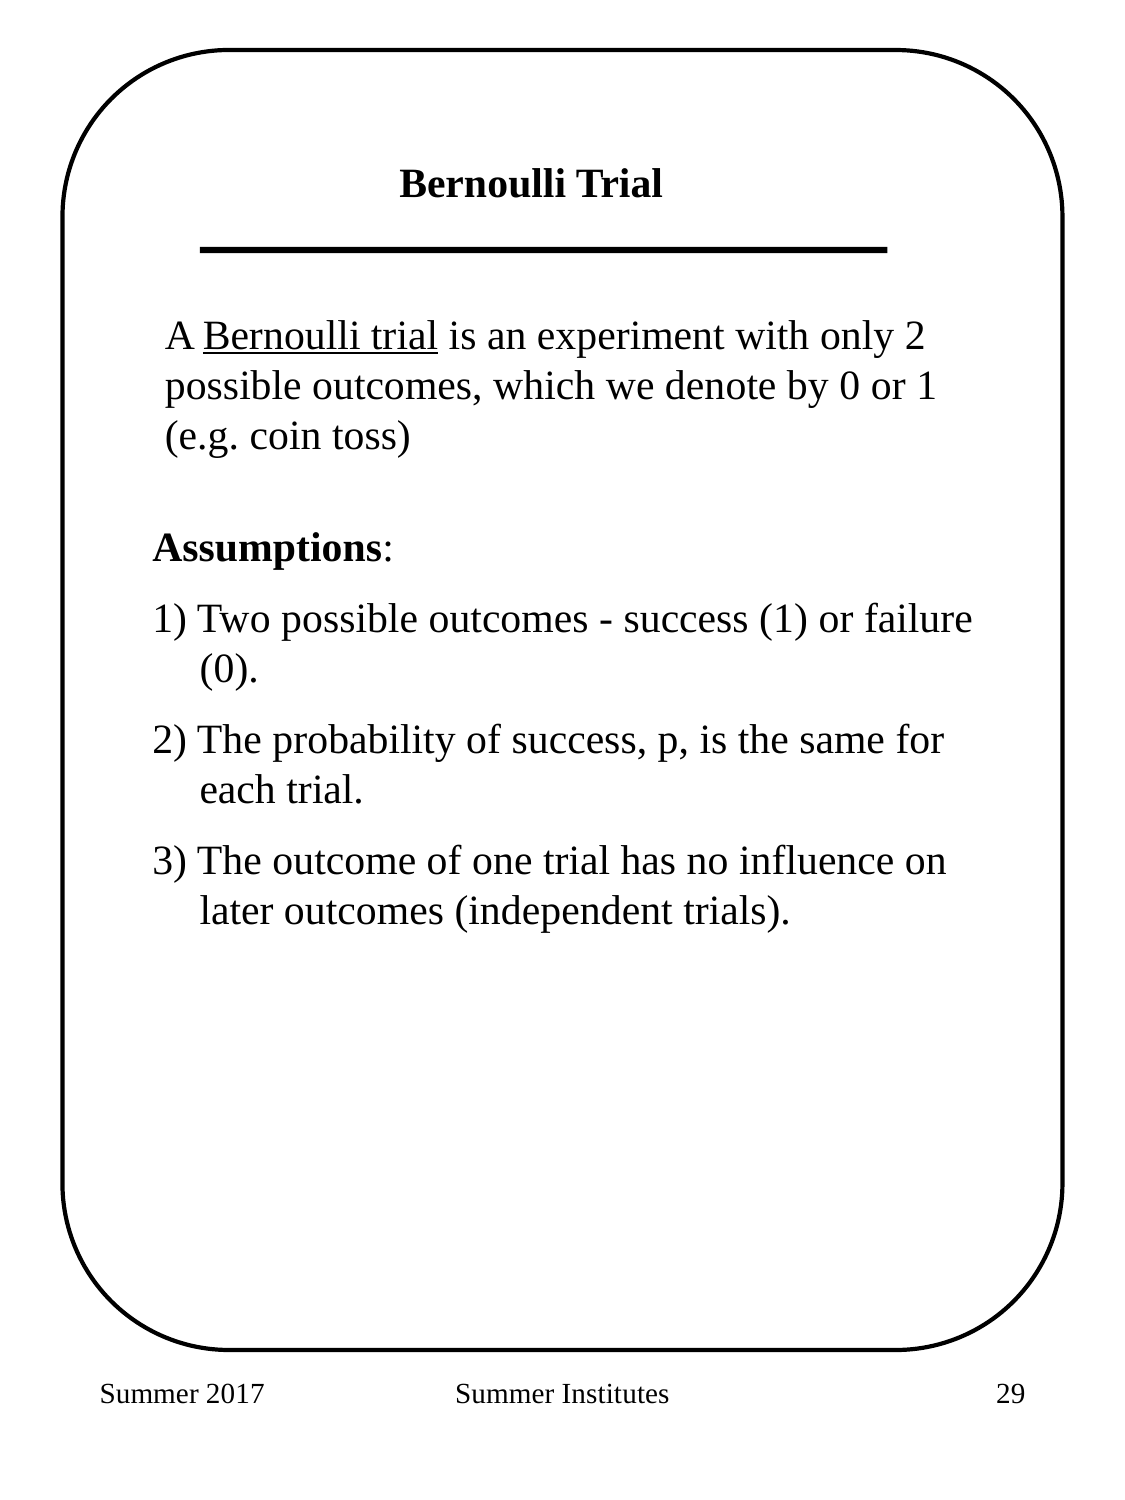

Bernoulli Trial

A Bernoulli trial is an experiment with only 2 possible outcomes, which we denote by 0 or 1 (e.g. coin toss)

Assumptions:
1) Two possible outcomes - success (1) or failure (0).
2) The probability of success, p, is the same for each trial.
3) The outcome of one trial has no influence on later outcomes (independent trials).
Summer 2017
Summer Institutes
29